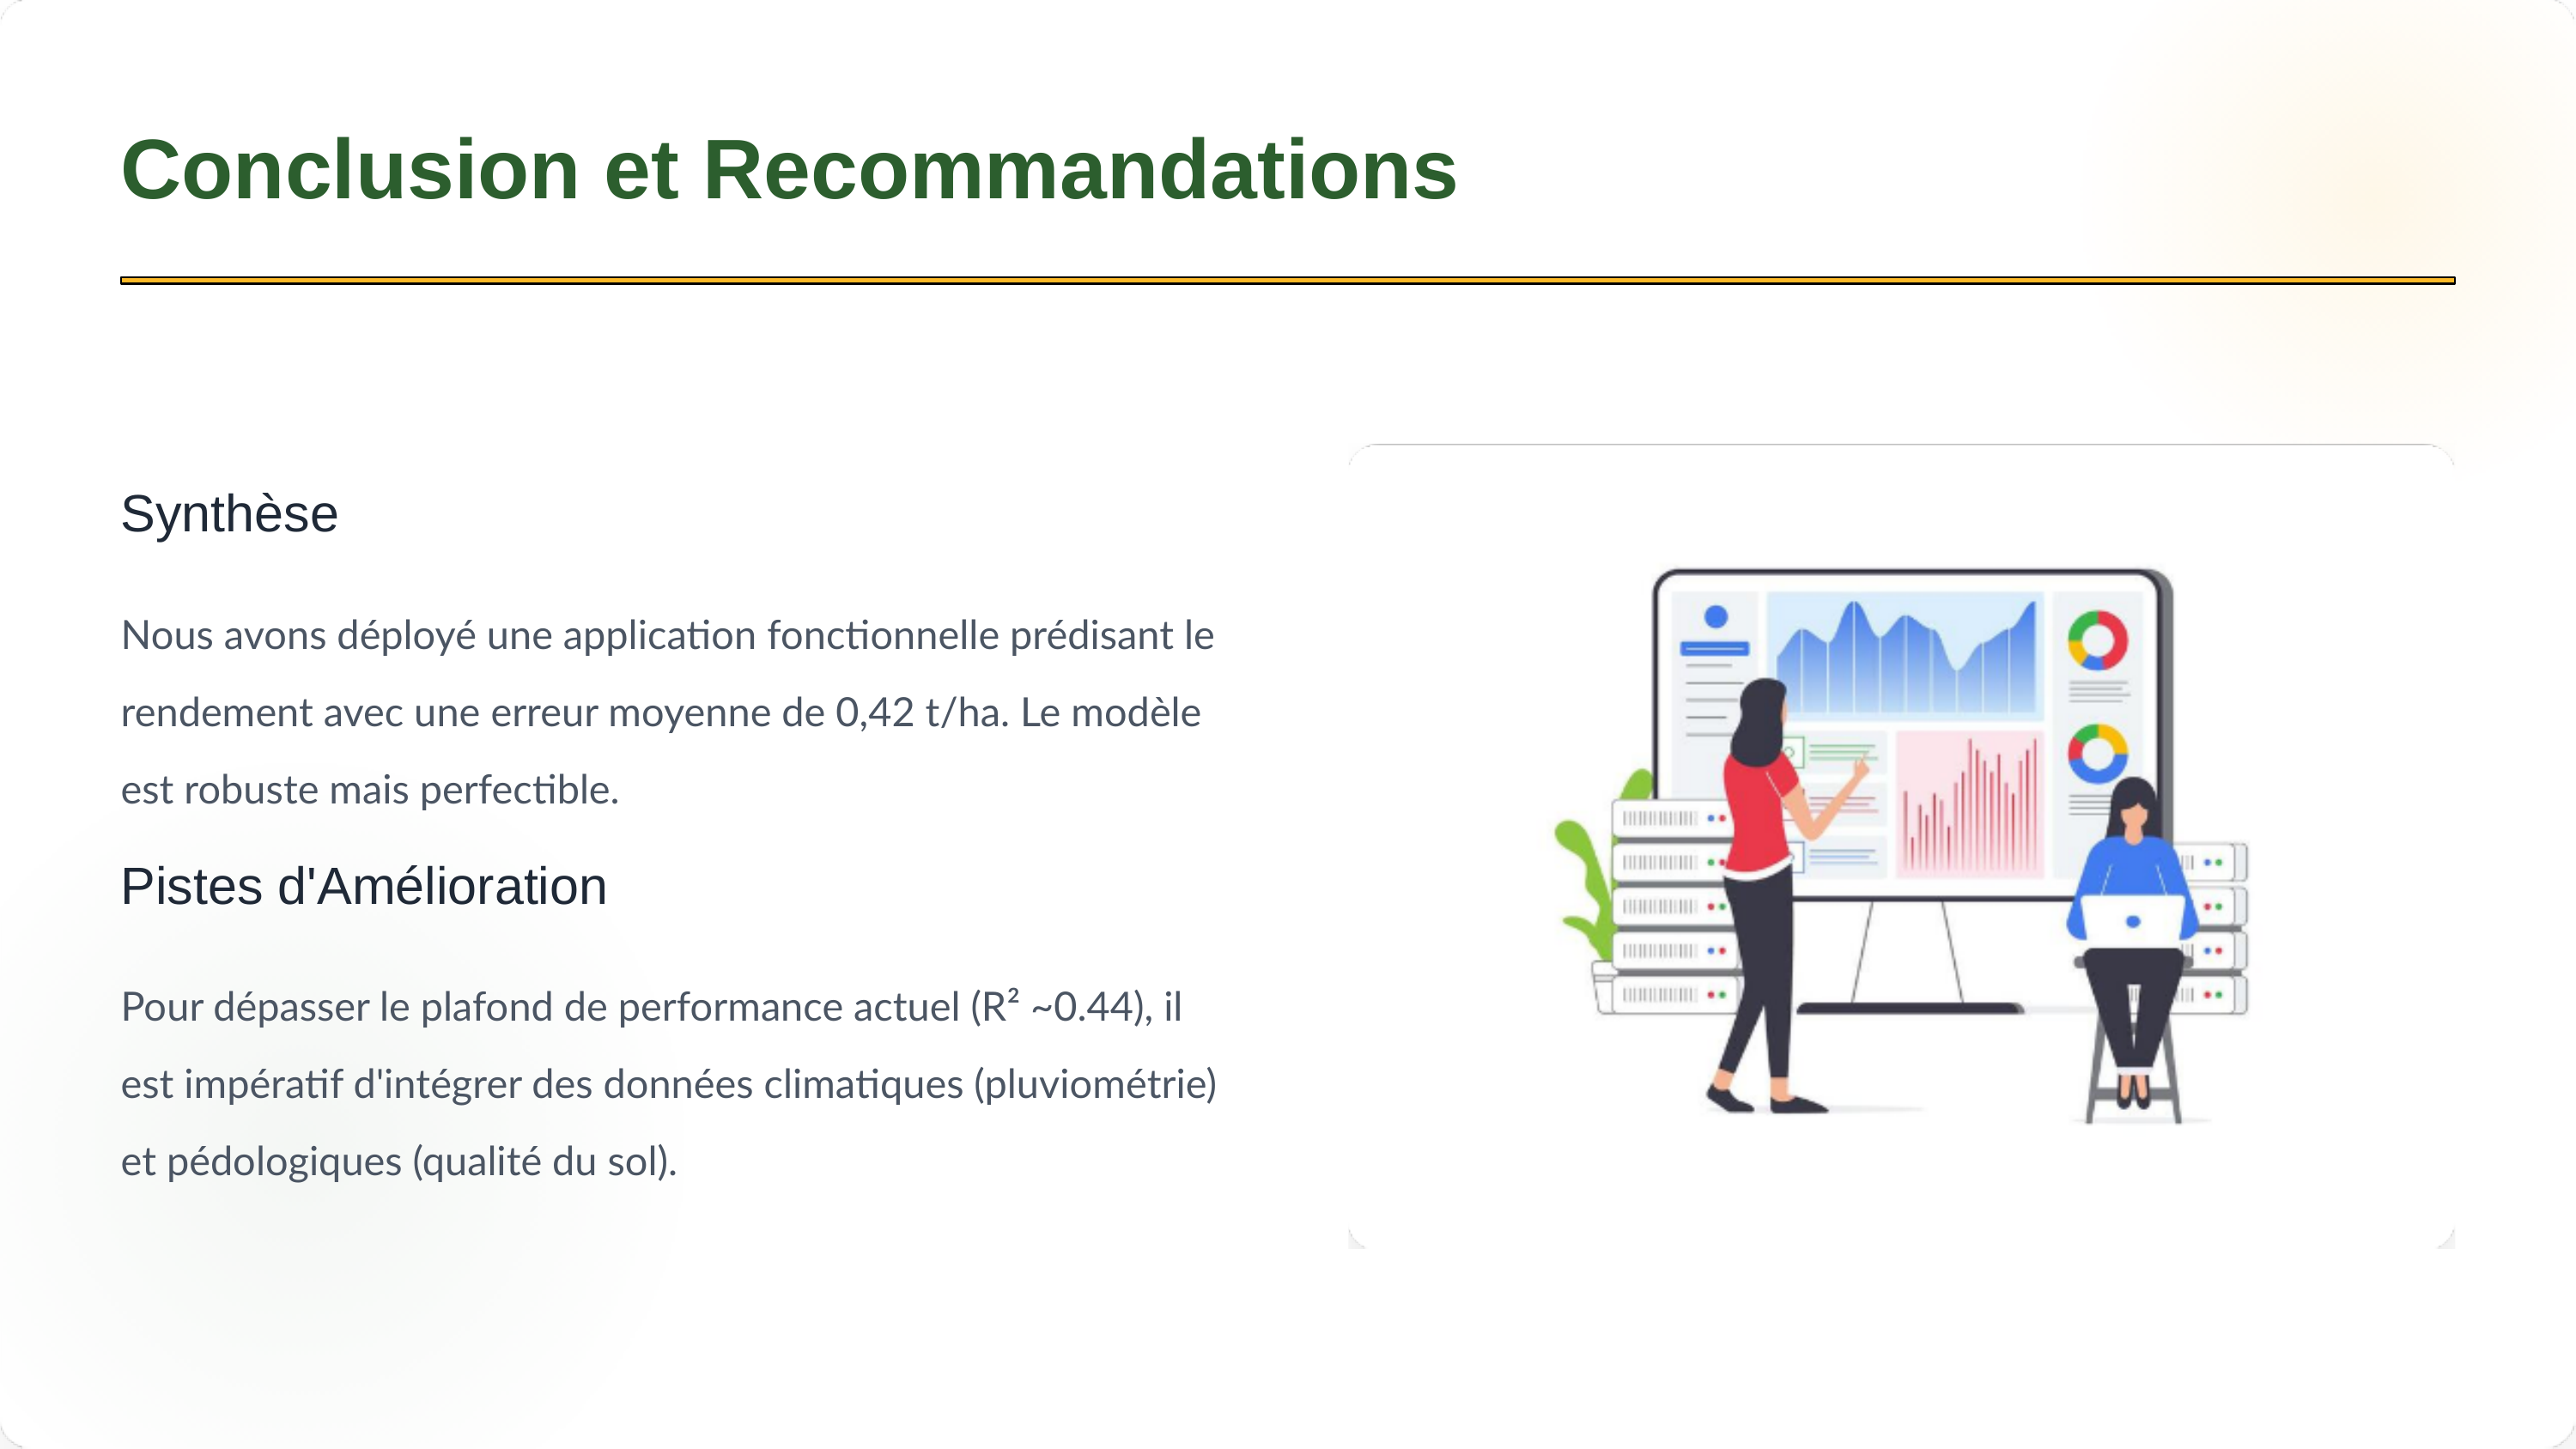

Conclusion et Recommandations

Synthèse
Nous avons déployé une application fonctionnelle prédisant le rendement avec une erreur moyenne de 0,42 t/ha. Le modèle est robuste mais perfectible.
Pistes d'Amélioration
Pour dépasser le plafond de performance actuel (R² ~0.44), il est impératif d'intégrer des données climatiques (pluviométrie) et pédologiques (qualité du sol).